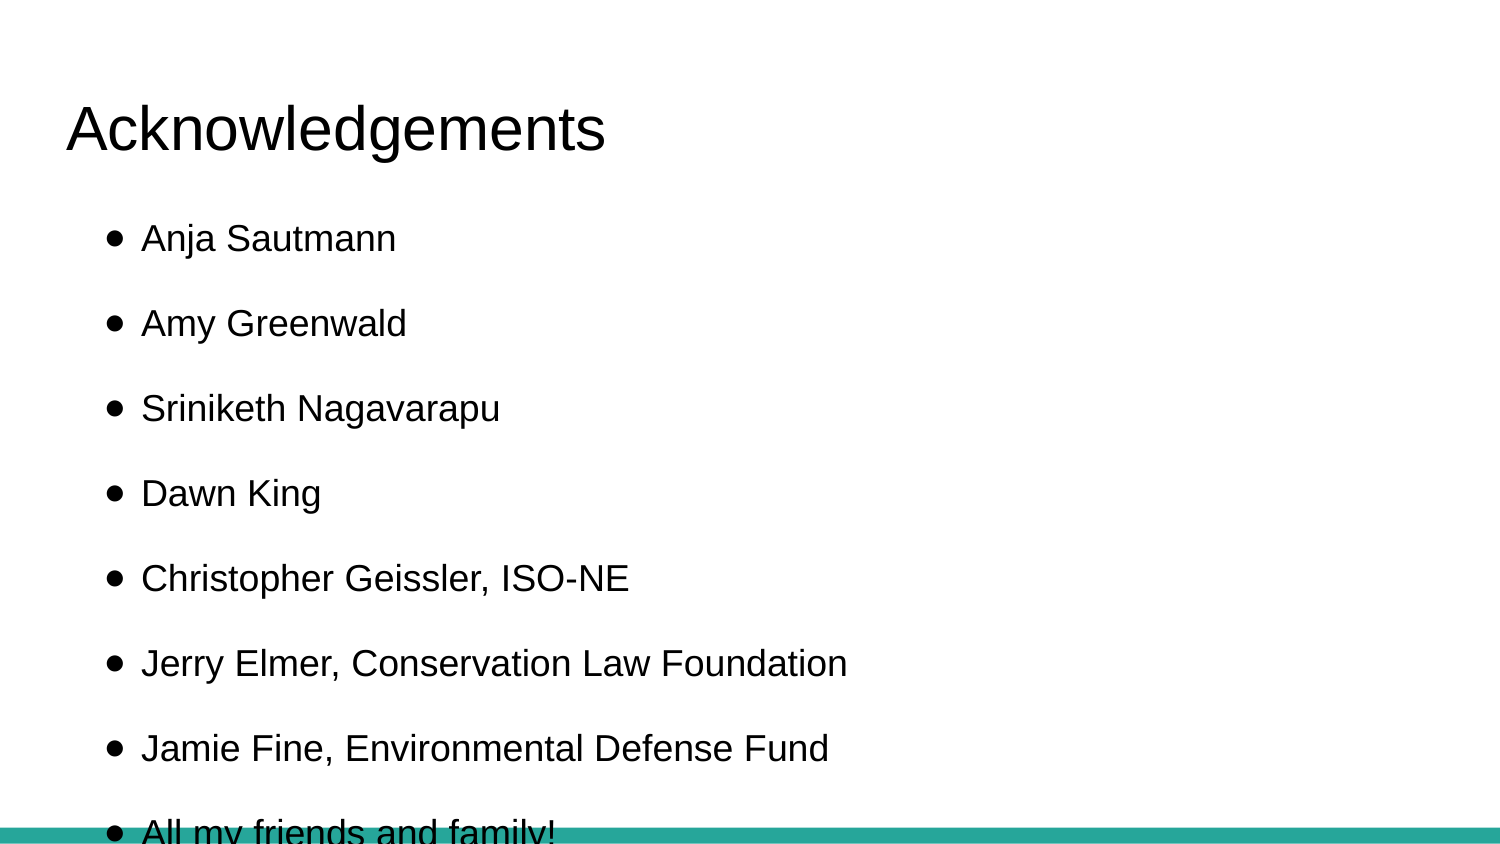

# Acknowledgements
Anja Sautmann
Amy Greenwald
Sriniketh Nagavarapu
Dawn King
Christopher Geissler, ISO-NE
Jerry Elmer, Conservation Law Foundation
Jamie Fine, Environmental Defense Fund
All my friends and family!